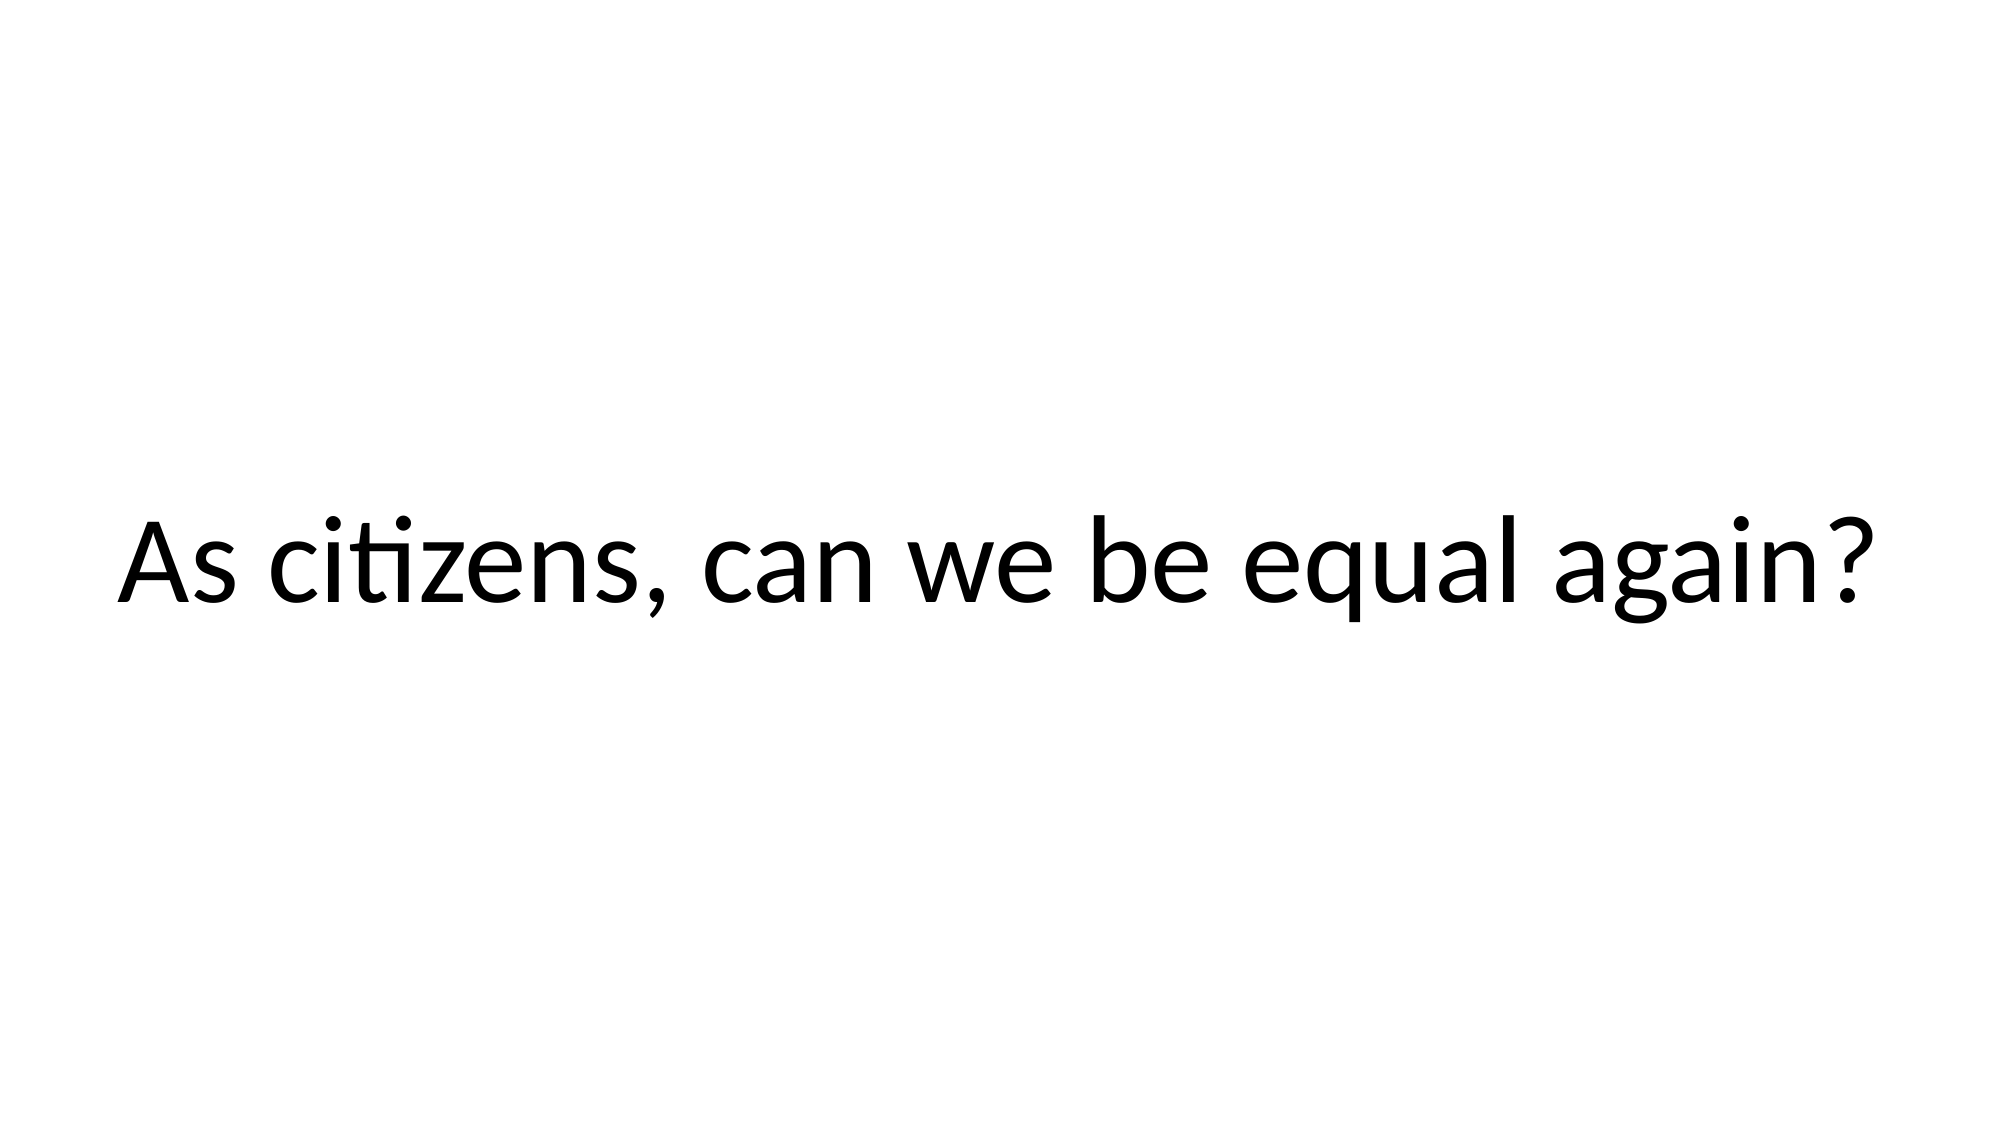

# As citizens, can we be equal again?